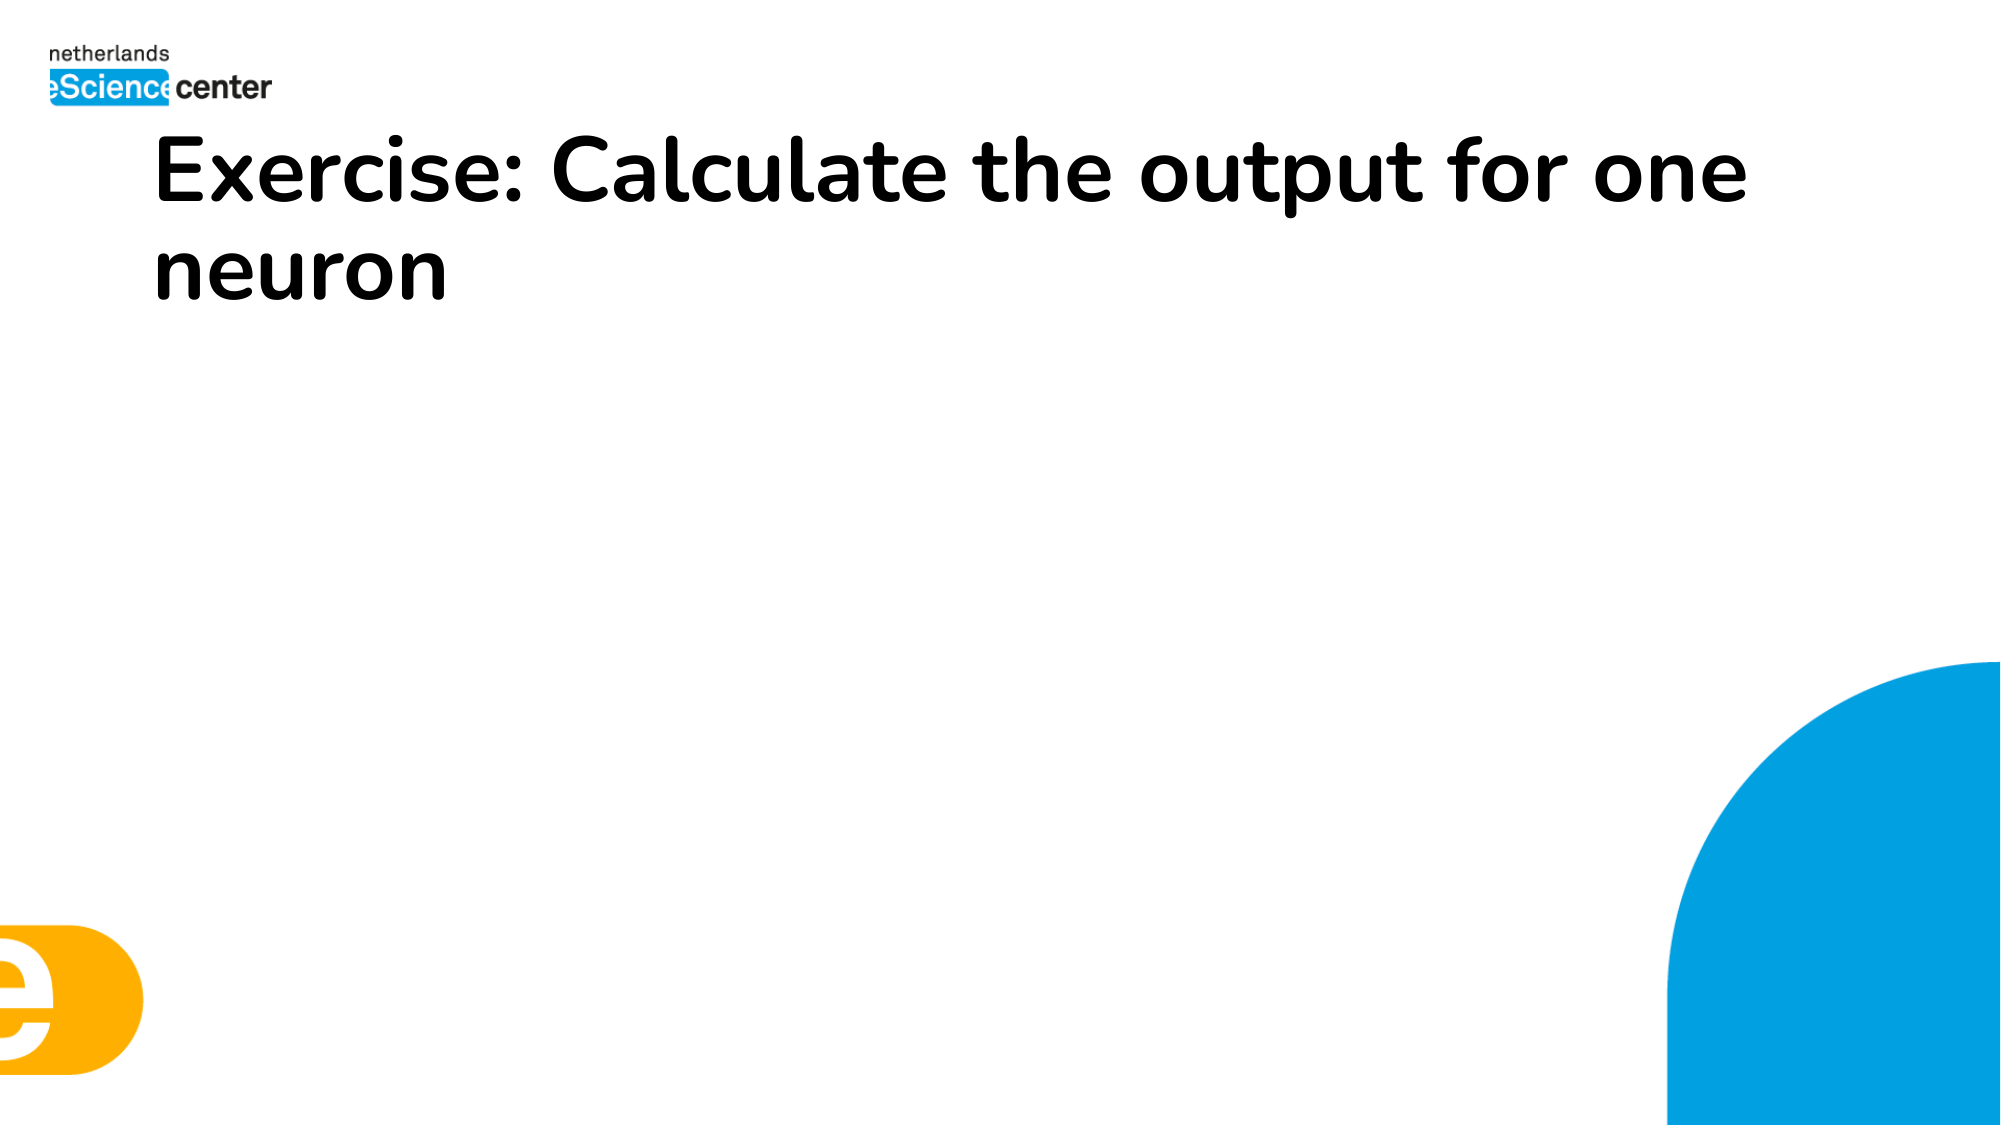

# Exercise: Calculate the output for one neuron